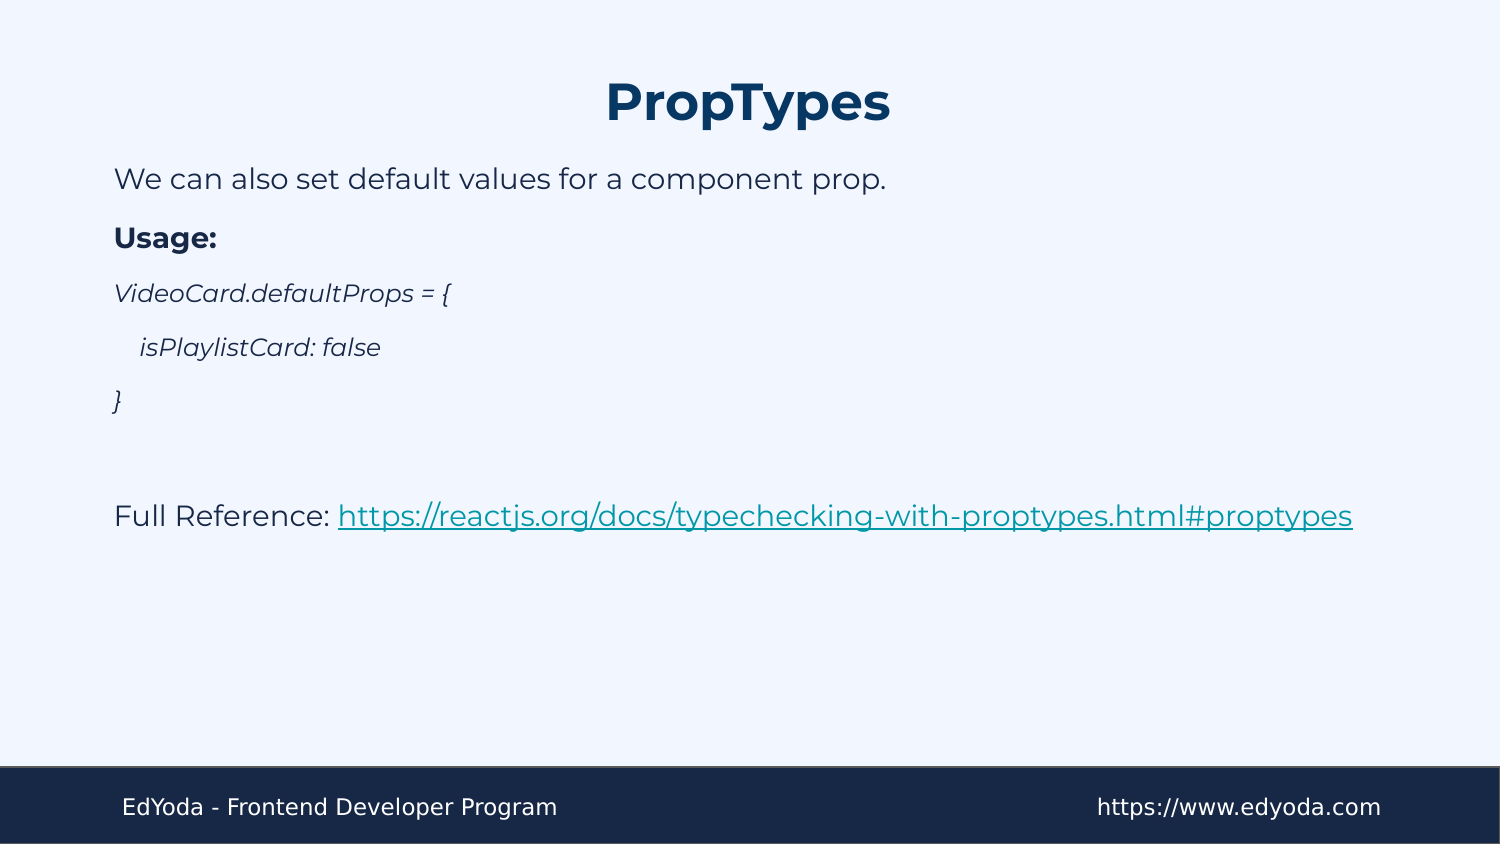

# PropTypes
We can also set default values for a component prop.
Usage:
VideoCard.defaultProps = {
    isPlaylistCard: false
}

Full Reference: https://reactjs.org/docs/typechecking-with-proptypes.html#proptypes

EdYoda - Frontend Developer Program
https://www.edyoda.com